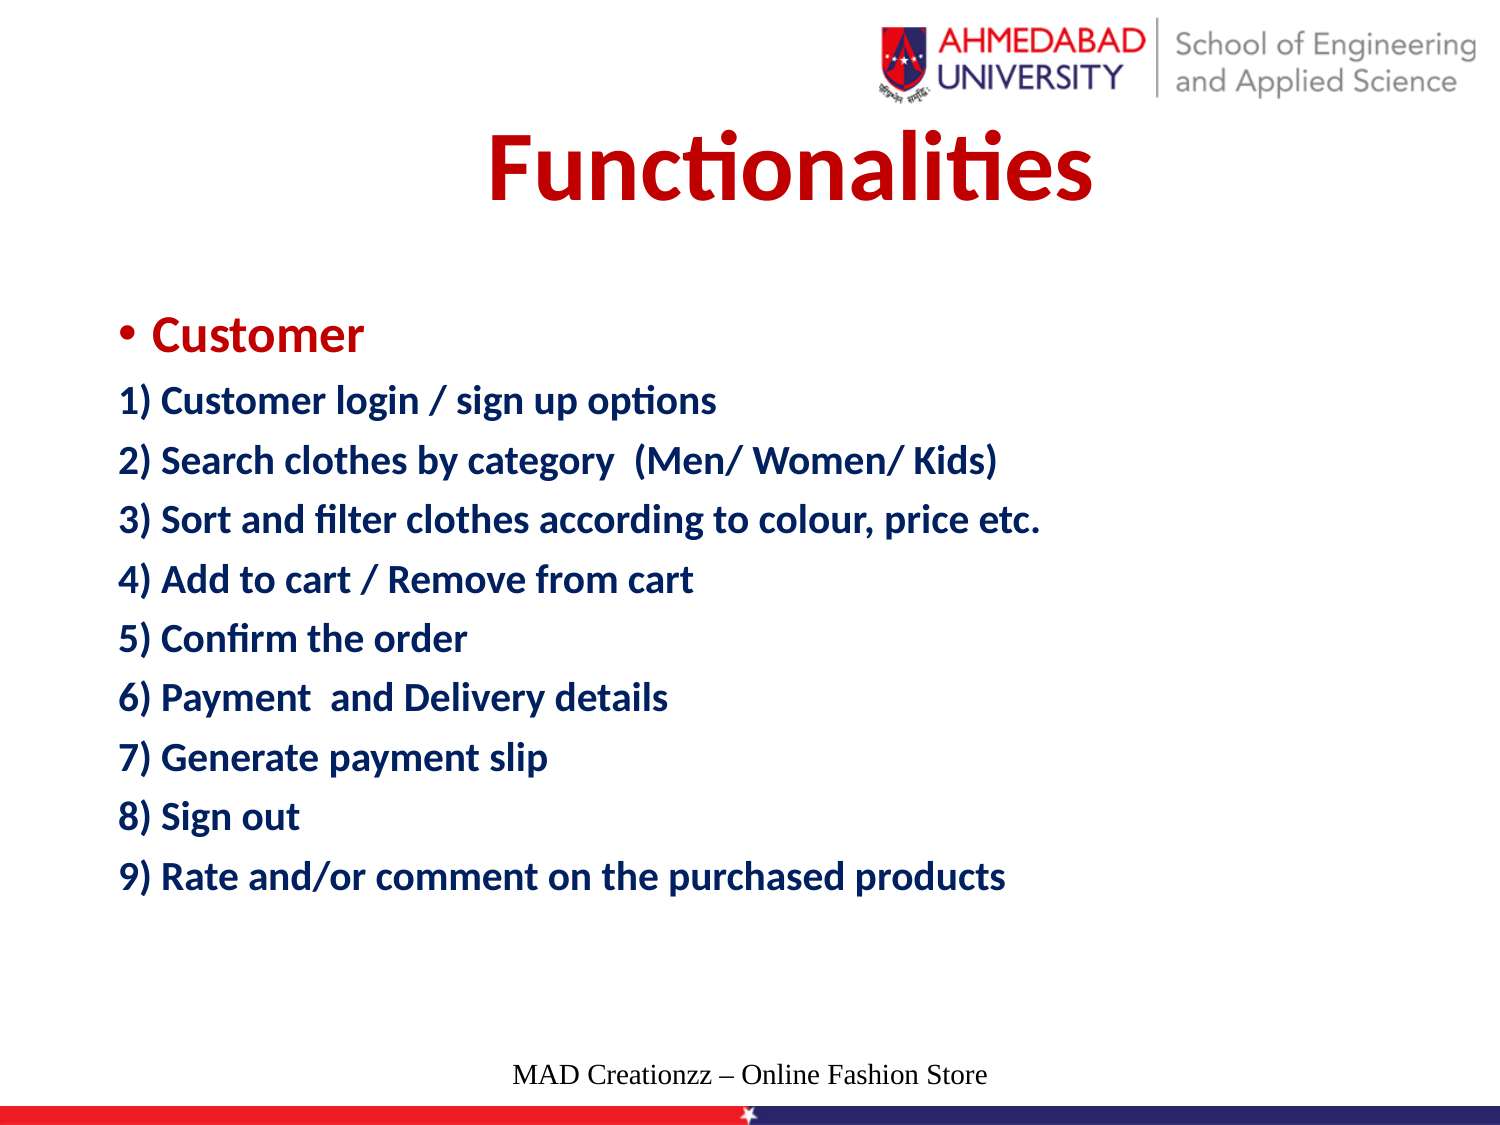

# Functionalities
Customer
1) Customer login / sign up options
2) Search clothes by category  (Men/ Women/ Kids)
3) Sort and filter clothes according to colour, price etc.
4) Add to cart / Remove from cart
5) Confirm the order
6) Payment  and Delivery details
7) Generate payment slip
8) Sign out
9) Rate and/or comment on the purchased products

MAD Creationzz – Online Fashion Store